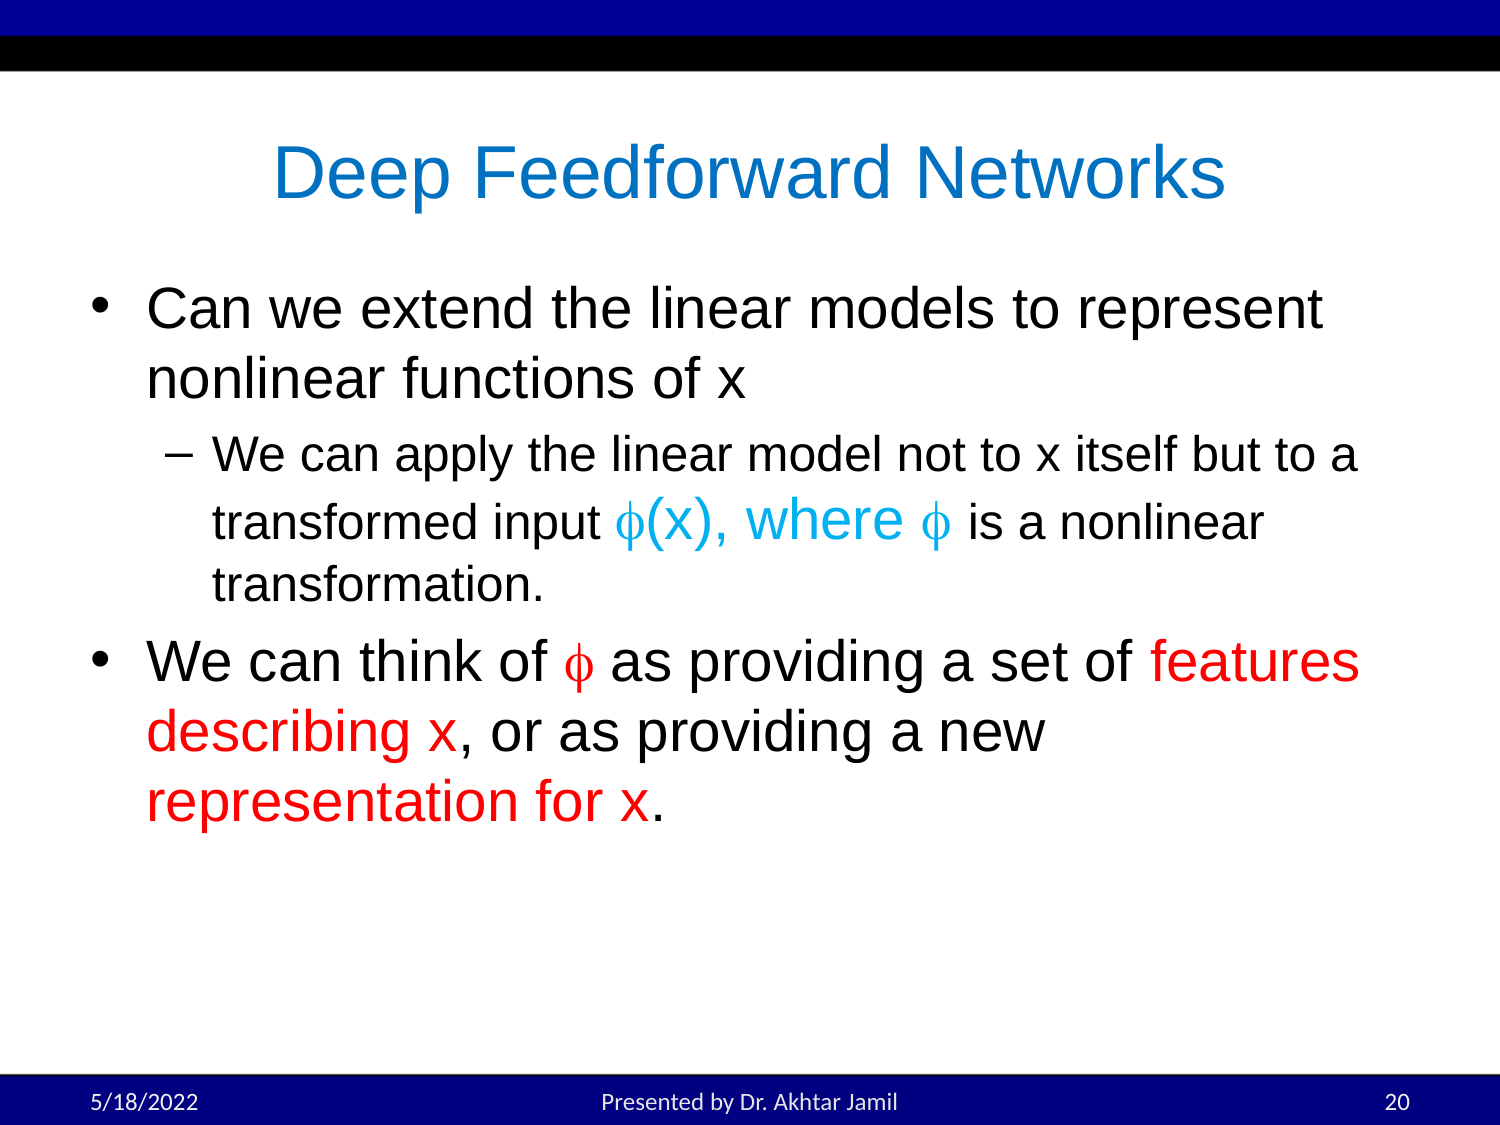

# Deep Feedforward Networks
Can we extend the linear models to represent nonlinear functions of x
We can apply the linear model not to x itself but to a transformed input φ(x), where φ is a nonlinear transformation.
We can think of φ as providing a set of features describing x, or as providing a new representation for x.

5/18/2022
Presented by Dr. Akhtar Jamil
20